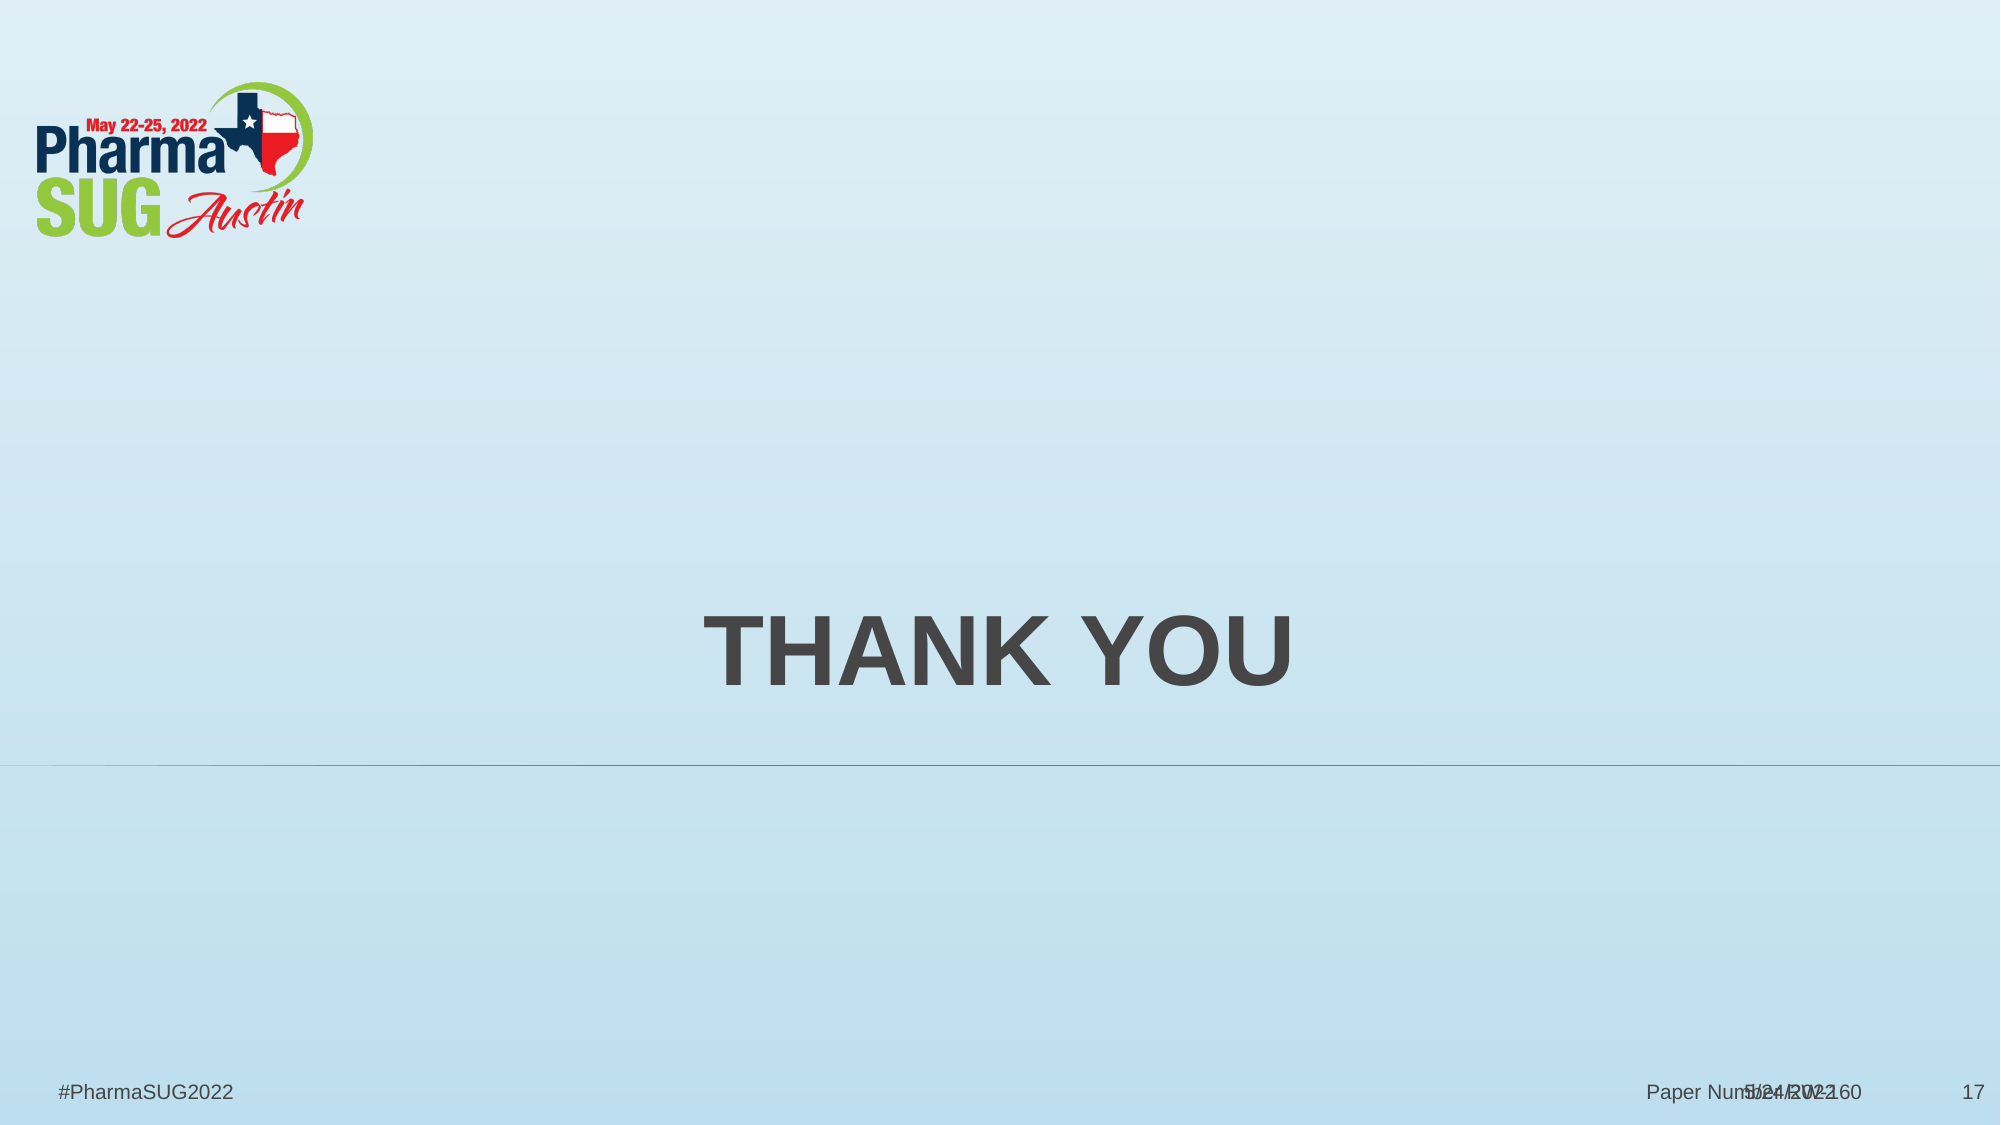

# THANK YOU
Paper Number RW-160
5/24/2022
17